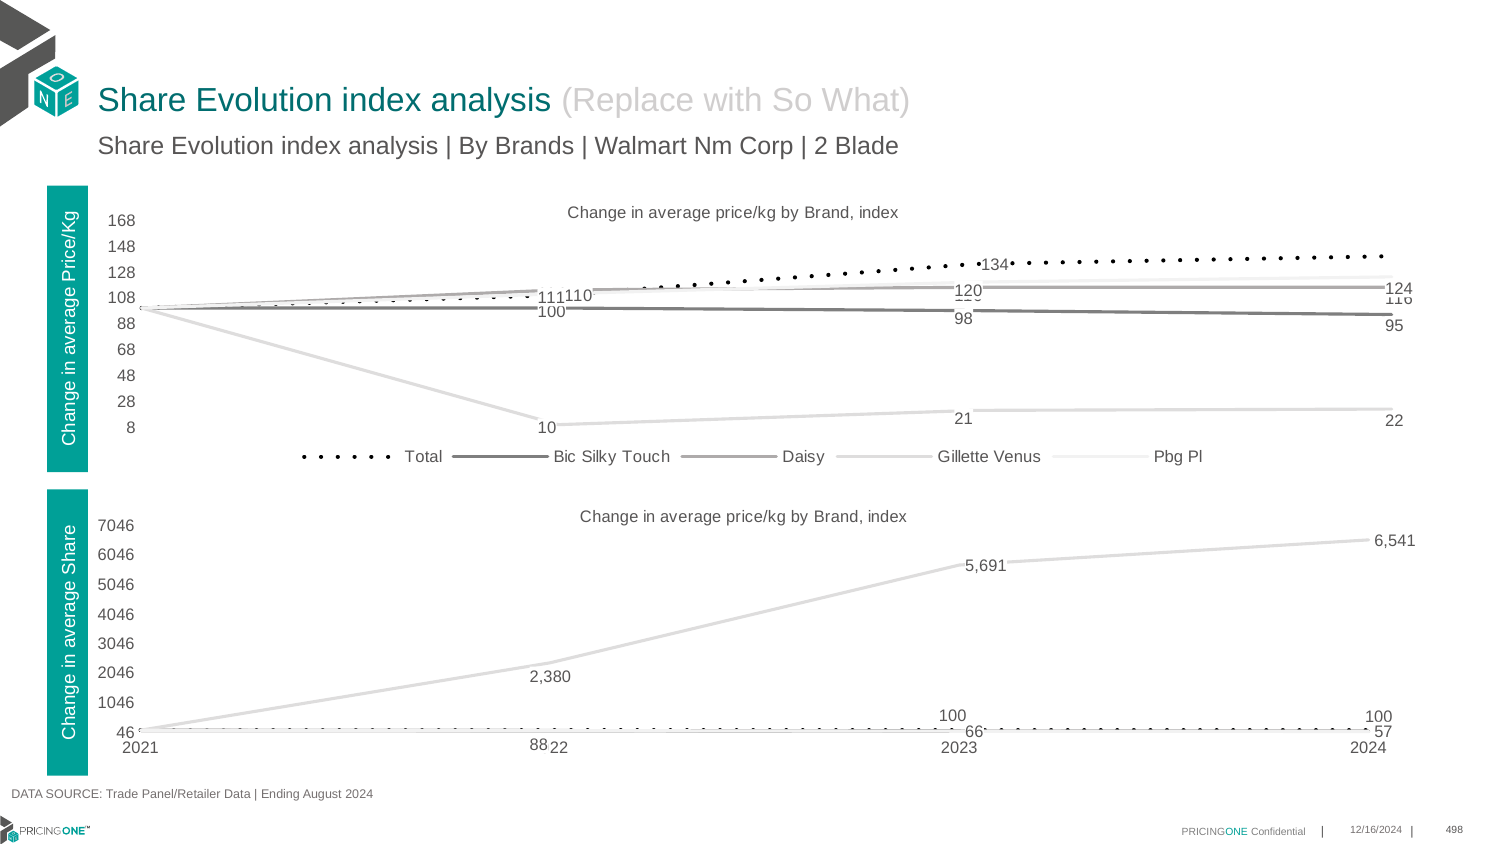

# Share Evolution index analysis (Replace with So What)
Share Evolution index analysis | By Brands | Walmart Nm Corp | 2 Blade

### Chart: Change in average price/kg by Brand, index

| Category | Total | Bic Silky Touch | Daisy | Gillette Venus | Pbg Pl |
|---|---|---|---|---|---|
| 2021 | 100.0 | 100.0 | 100.0 | 100.0 | 100.0 |
| 2022 | 110.0 | 100.0 | 114.0 | 10.0 | 111.0 |
| 2023 | 134.0 | 98.0 | 116.0 | 21.0 | 120.0 |
| 2024 | 140.0 | 95.0 | 116.0 | 22.0 | 124.0 |
Change in average Price/Kg

### Chart: Change in average price/kg by Brand, index

| Category | Total | Bic Silky Touch | Daisy | Gillette Venus | Pbg Pl |
|---|---|---|---|---|---|
| 2021 | 100.0 | 100.0 | 100.0 | 100.0 | 100.0 |
| 2022 | 100.0 | 88.0 | 90.0 | 2380.0 | 88.0 |
| 2023 | 100.0 | 72.0 | 72.0 | 5691.0 | 66.0 |
| 2024 | 100.0 | 69.0 | 65.0 | 6541.0 | 57.0 |
Change in average Share
DATA SOURCE: Trade Panel/Retailer Data | Ending August 2024

12/16/2024
498